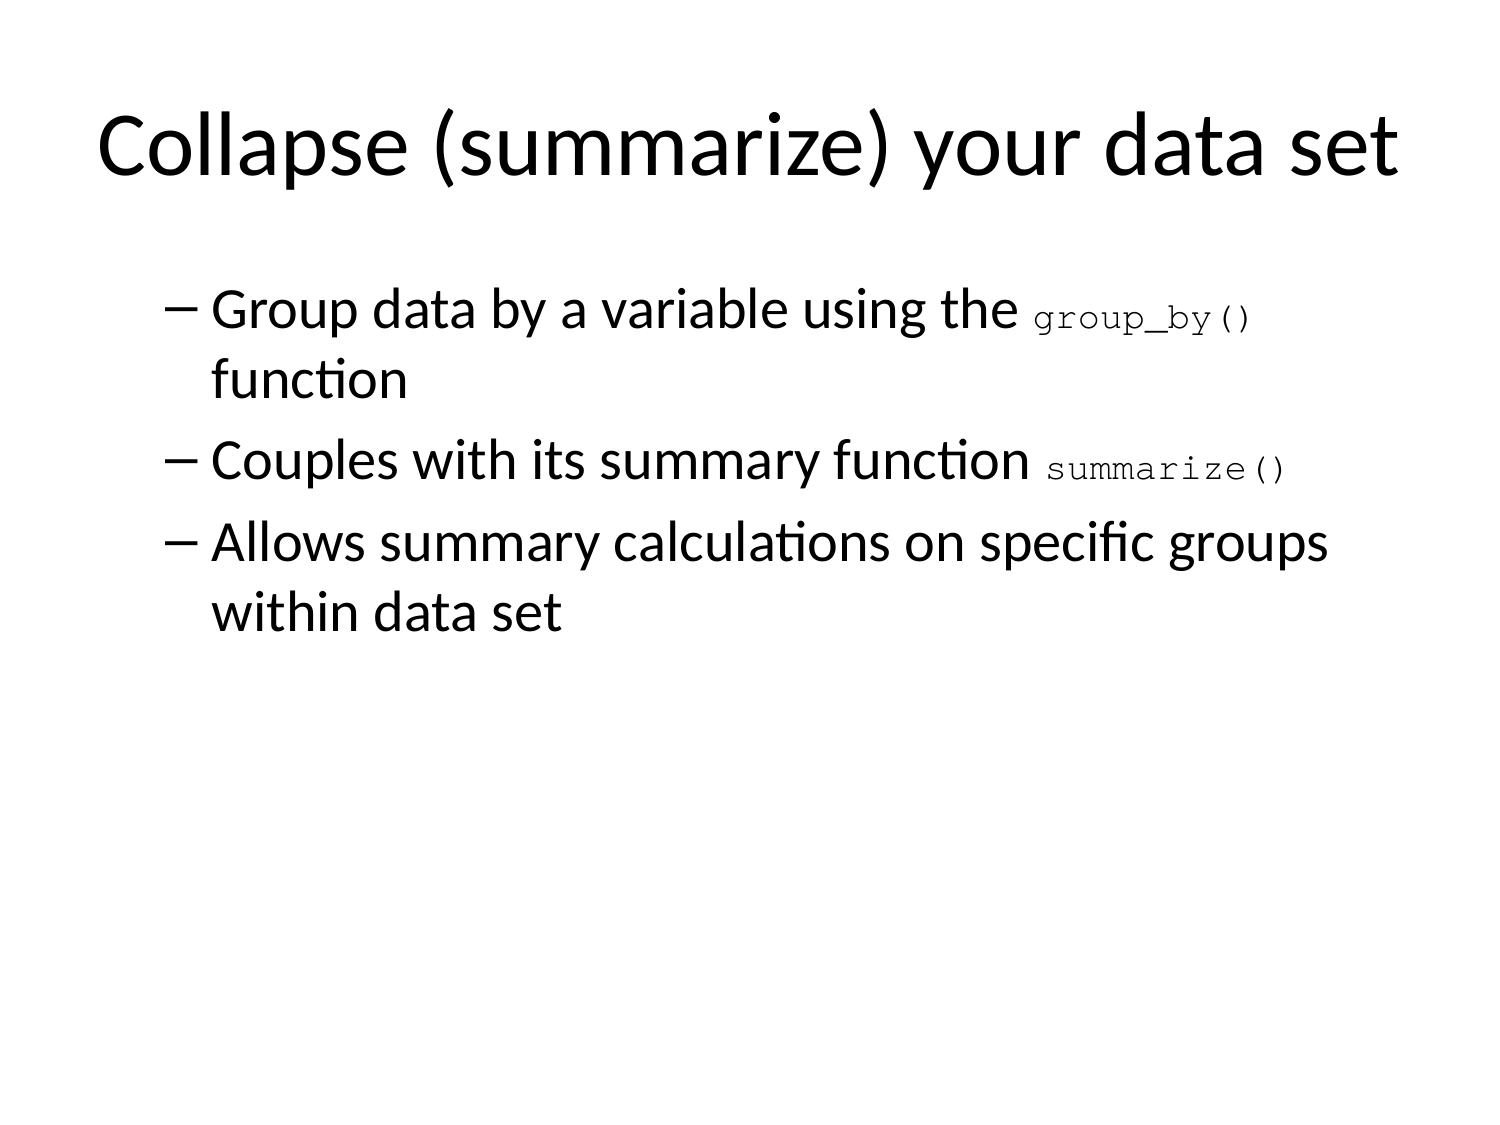

# Collapse (summarize) your data set
Group data by a variable using the group_by() function
Couples with its summary function summarize()
Allows summary calculations on specific groups within data set